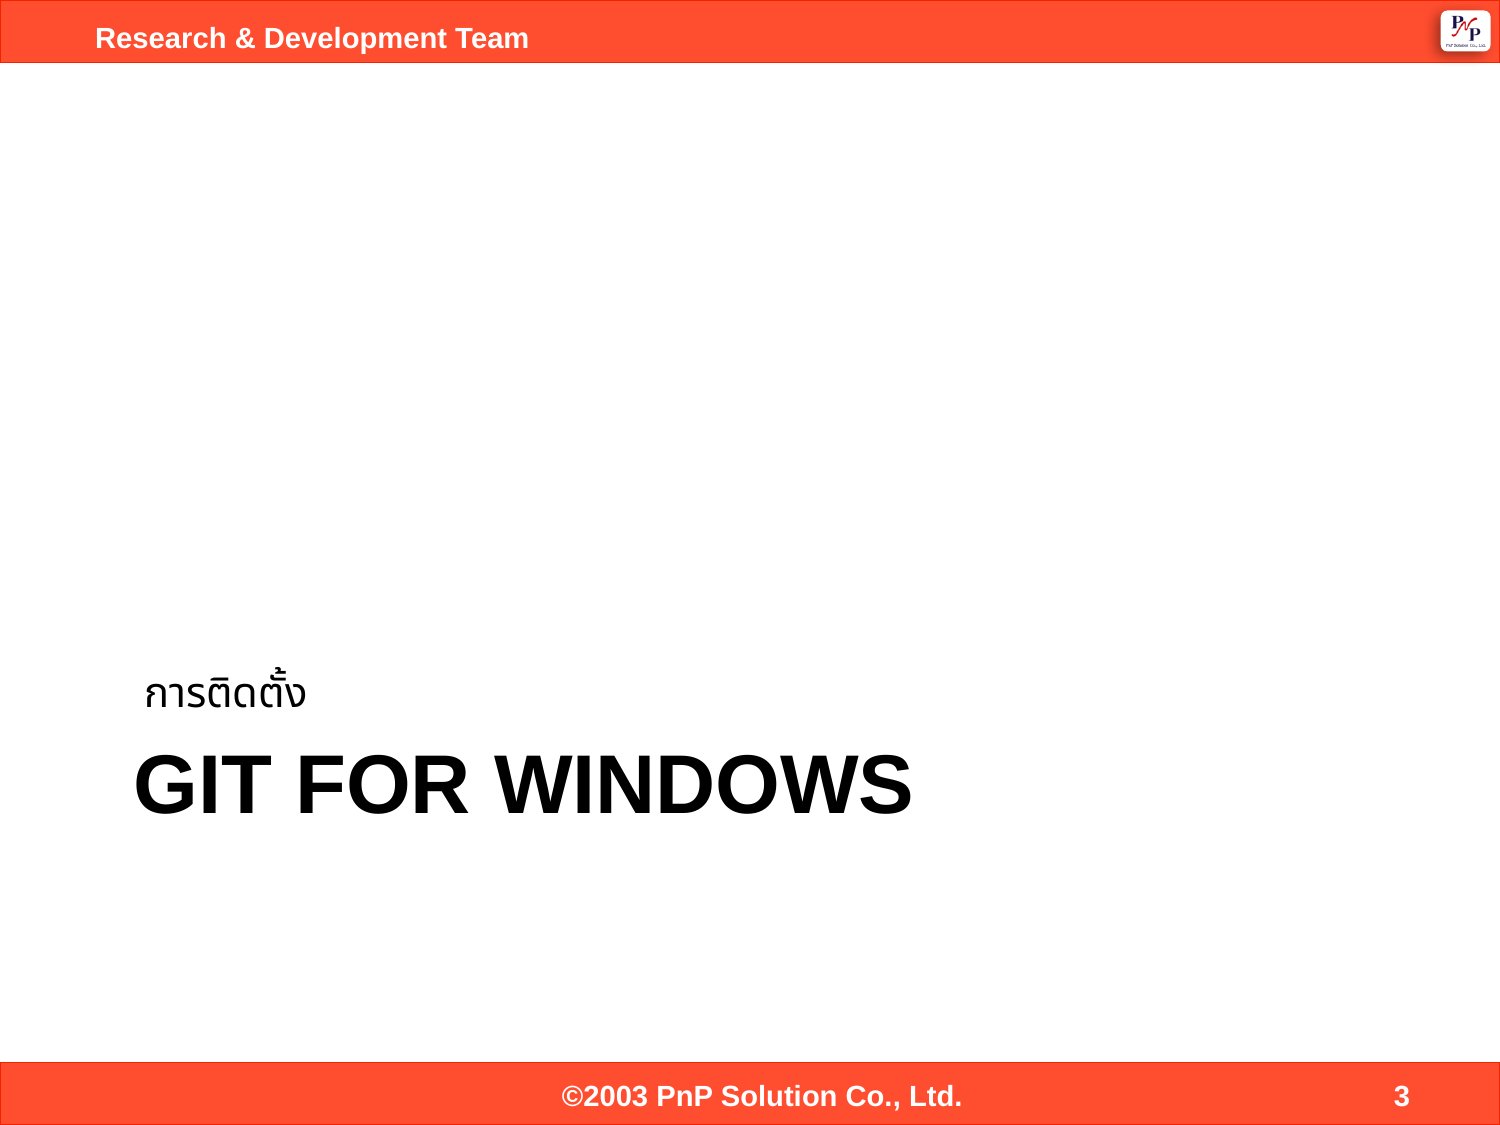

การติดตั้ง
# GIT for windows

©2003 PnP Solution Co., Ltd.
3